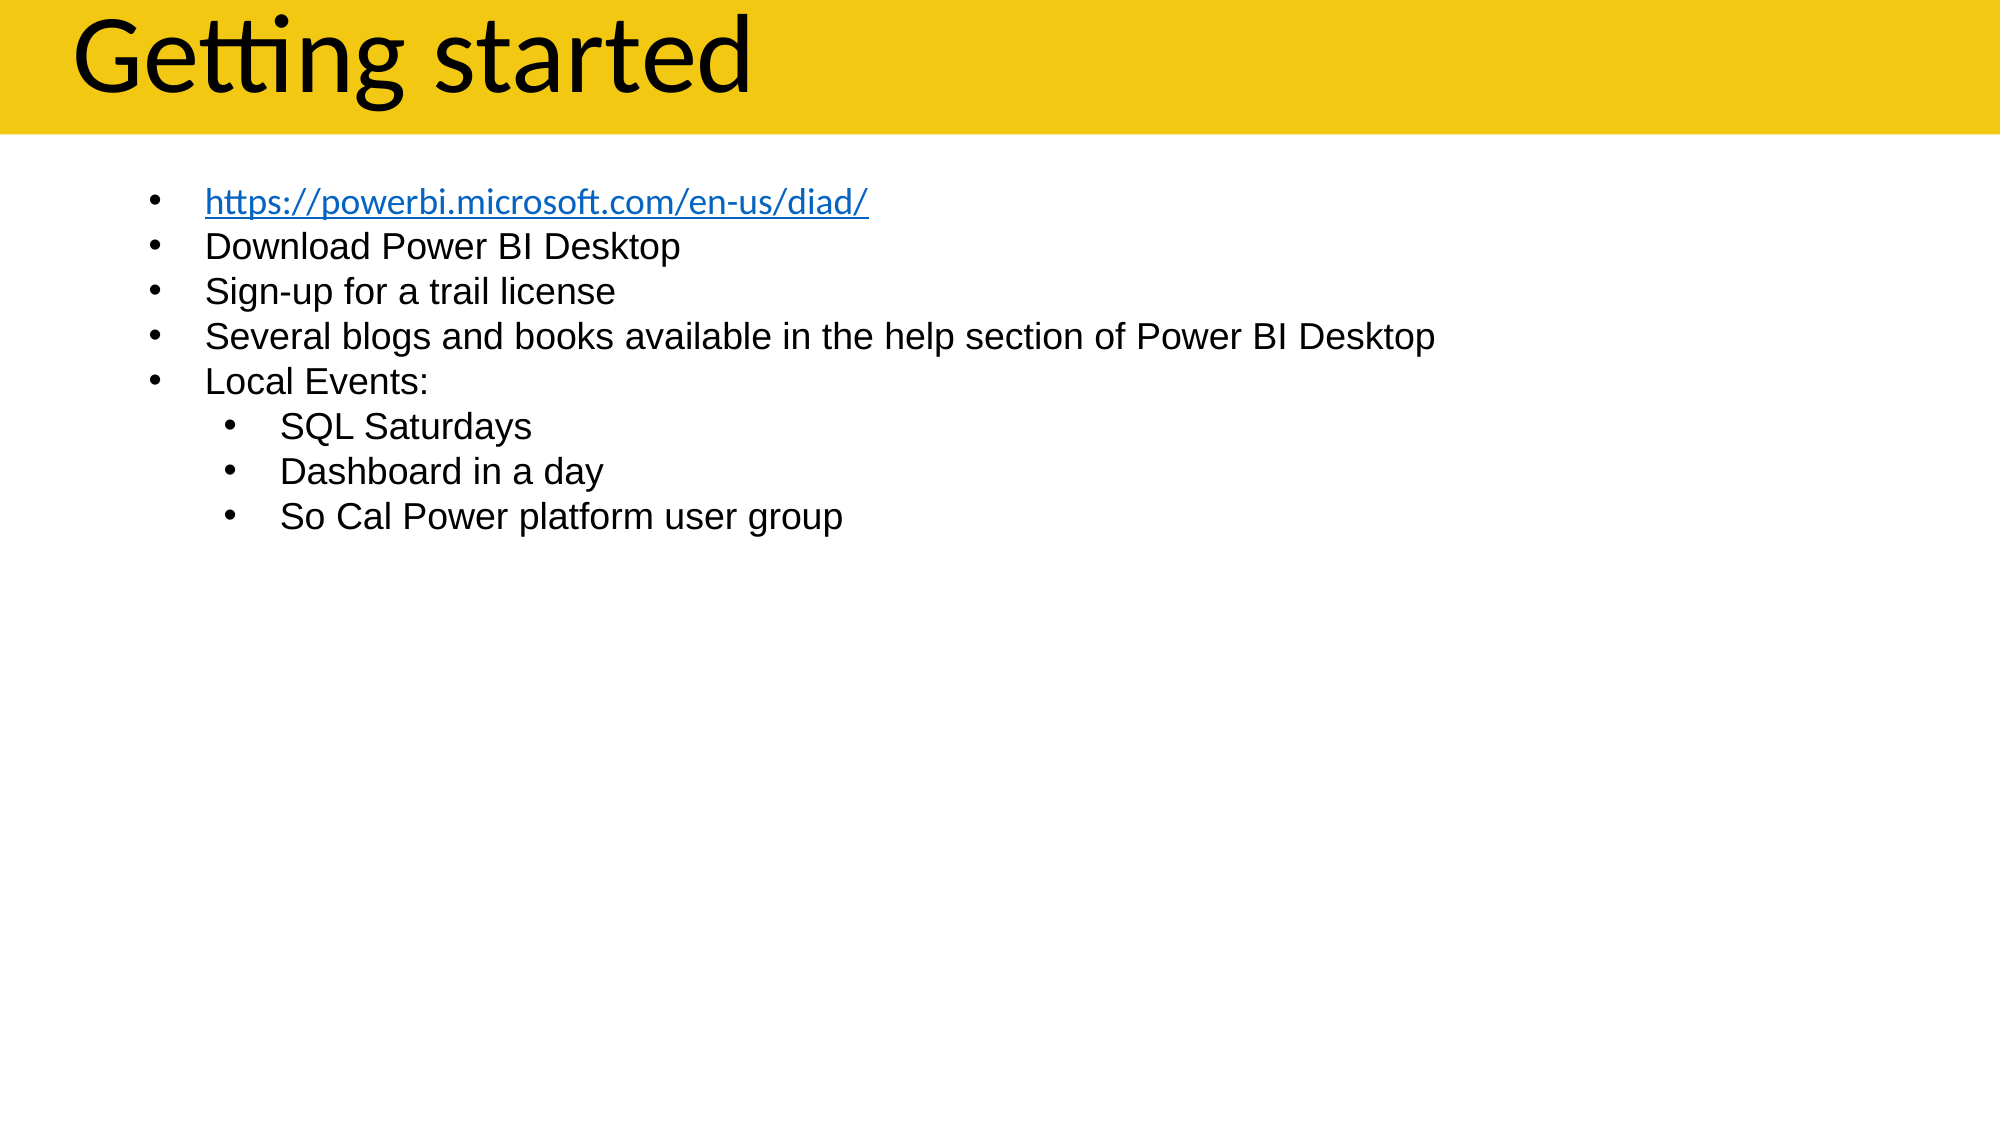

Getting started

https://powerbi.microsoft.com/en-us/diad/
Download Power BI Desktop
Sign-up for a trail license
Several blogs and books available in the help section of Power BI Desktop
Local Events:
SQL Saturdays
Dashboard in a day
So Cal Power platform user group